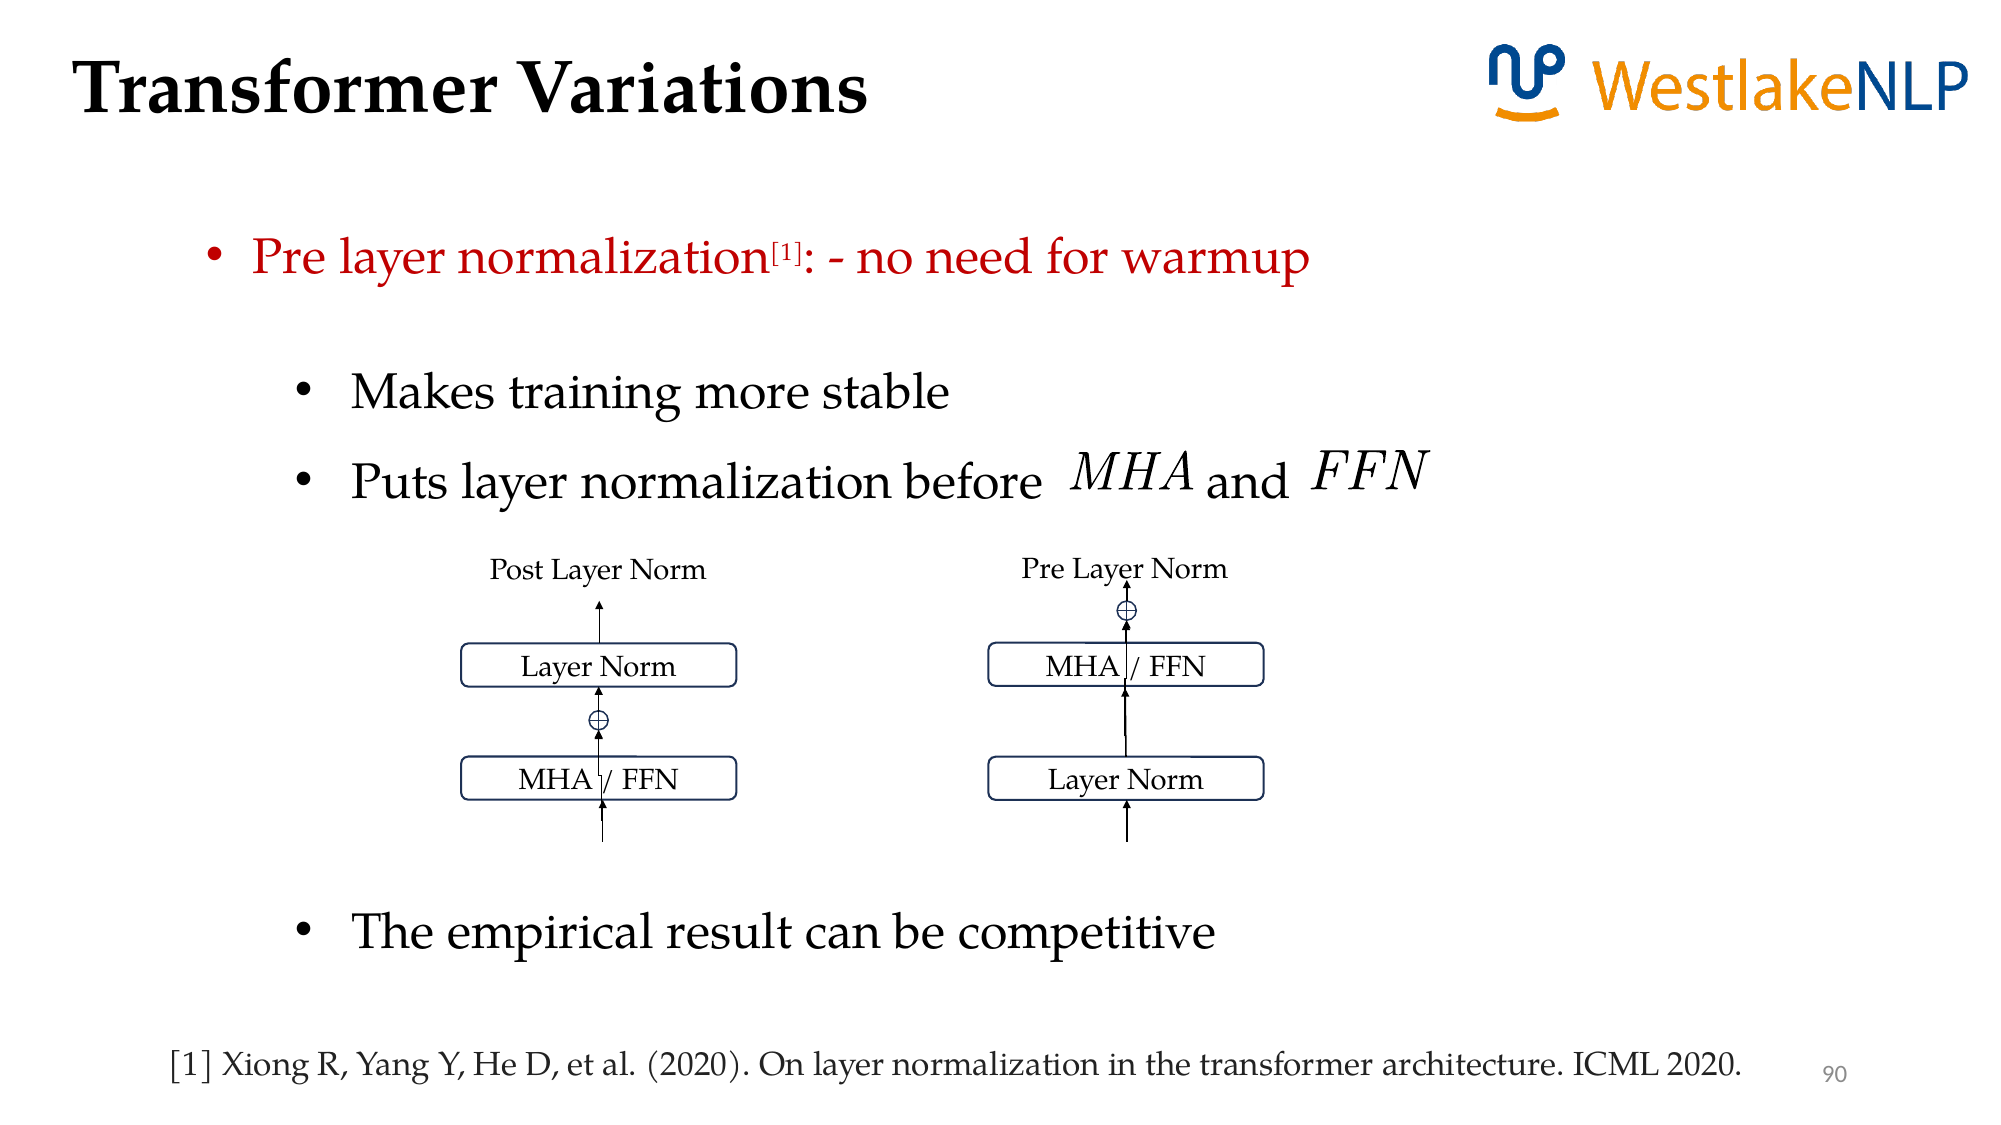

Transformer Variations
Pre layer normalization[1]: - no need for warmup
Makes training more stable
Puts layer normalization before             and

The empirical result can be competitive

Pre Layer Norm
Post Layer Norm

MHA / FFN
Layer Norm

MHA / FFN
Layer Norm
[1] Xiong R, Yang Y, He D, et al. (2020). On layer normalization in the transformer architecture. ICML 2020.
90